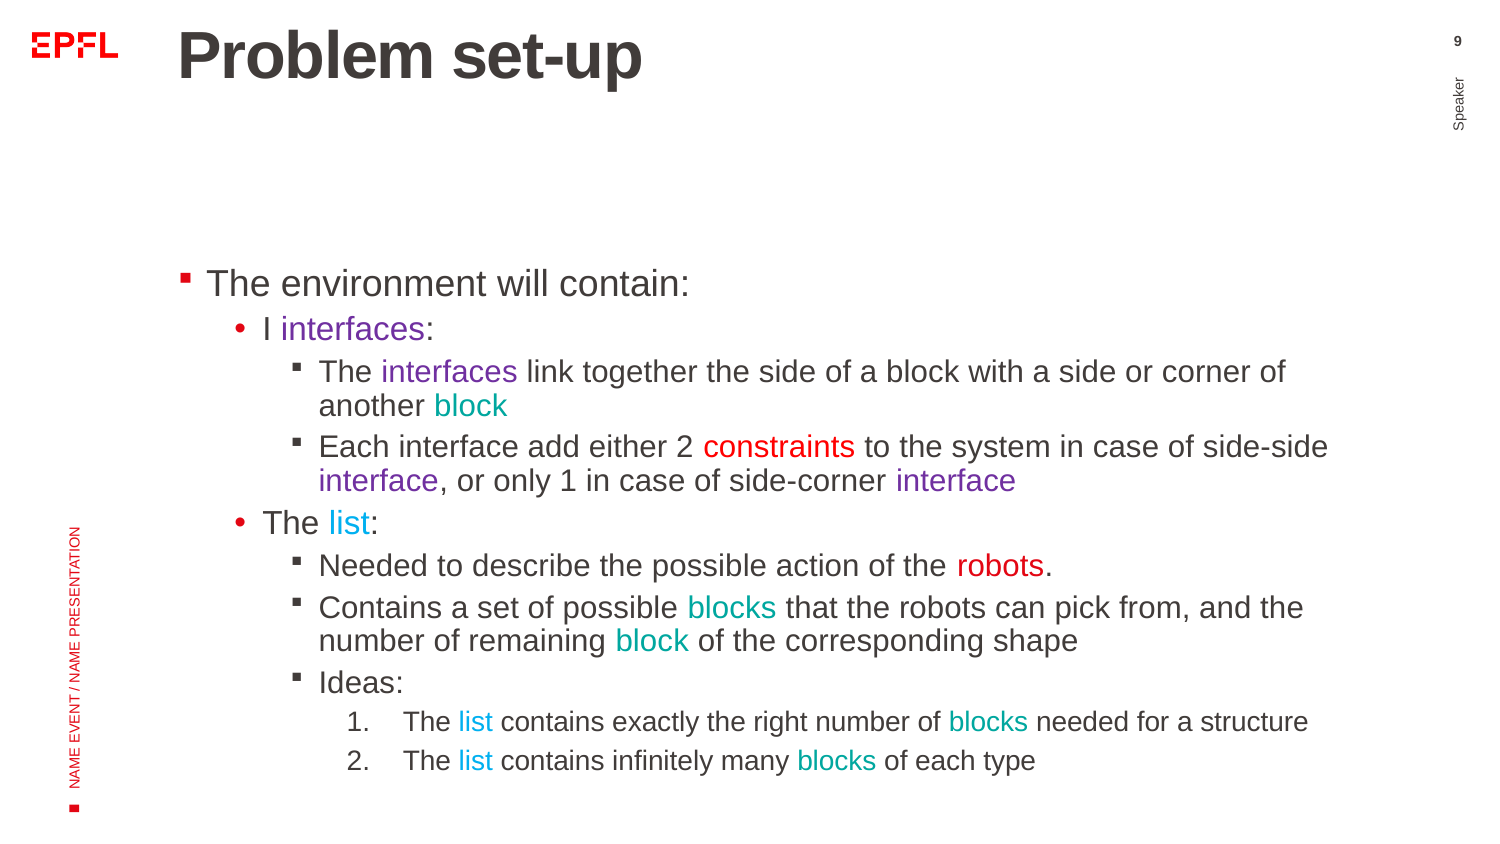

# Problem set-up
9
The environment will contain:
I interfaces:
The interfaces link together the side of a block with a side or corner of another block
Each interface add either 2 constraints to the system in case of side-side interface, or only 1 in case of side-corner interface
The list:
Needed to describe the possible action of the robots.
Contains a set of possible blocks that the robots can pick from, and the number of remaining block of the corresponding shape
Ideas:
The list contains exactly the right number of blocks needed for a structure
The list contains infinitely many blocks of each type

Speaker
NAME EVENT / NAME PRESENTATION